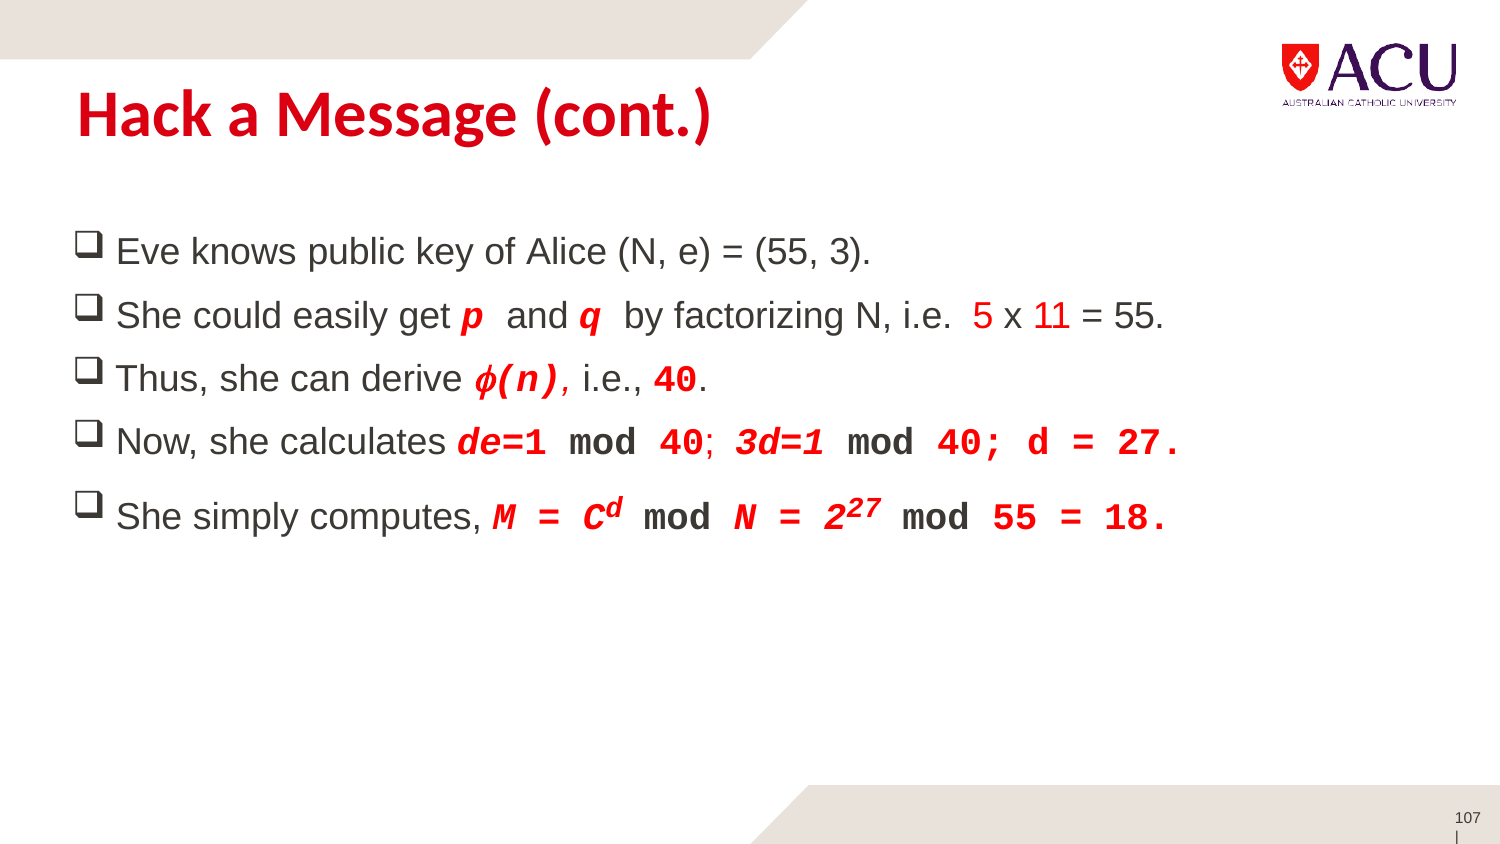

# Hack a Message (cont.)
Eve knows public key of Alice (N, e) = (55, 3).
She could easily get p and q by factorizing N, i.e. 5 x 11 = 55.
Thus, she can derive φ(n), i.e., 40.
Now, she calculates de=1 mod 40; 3d=1 mod 40; d = 27.
She simply computes, M = Cd mod N = 227 mod 55 = 18.
107 |